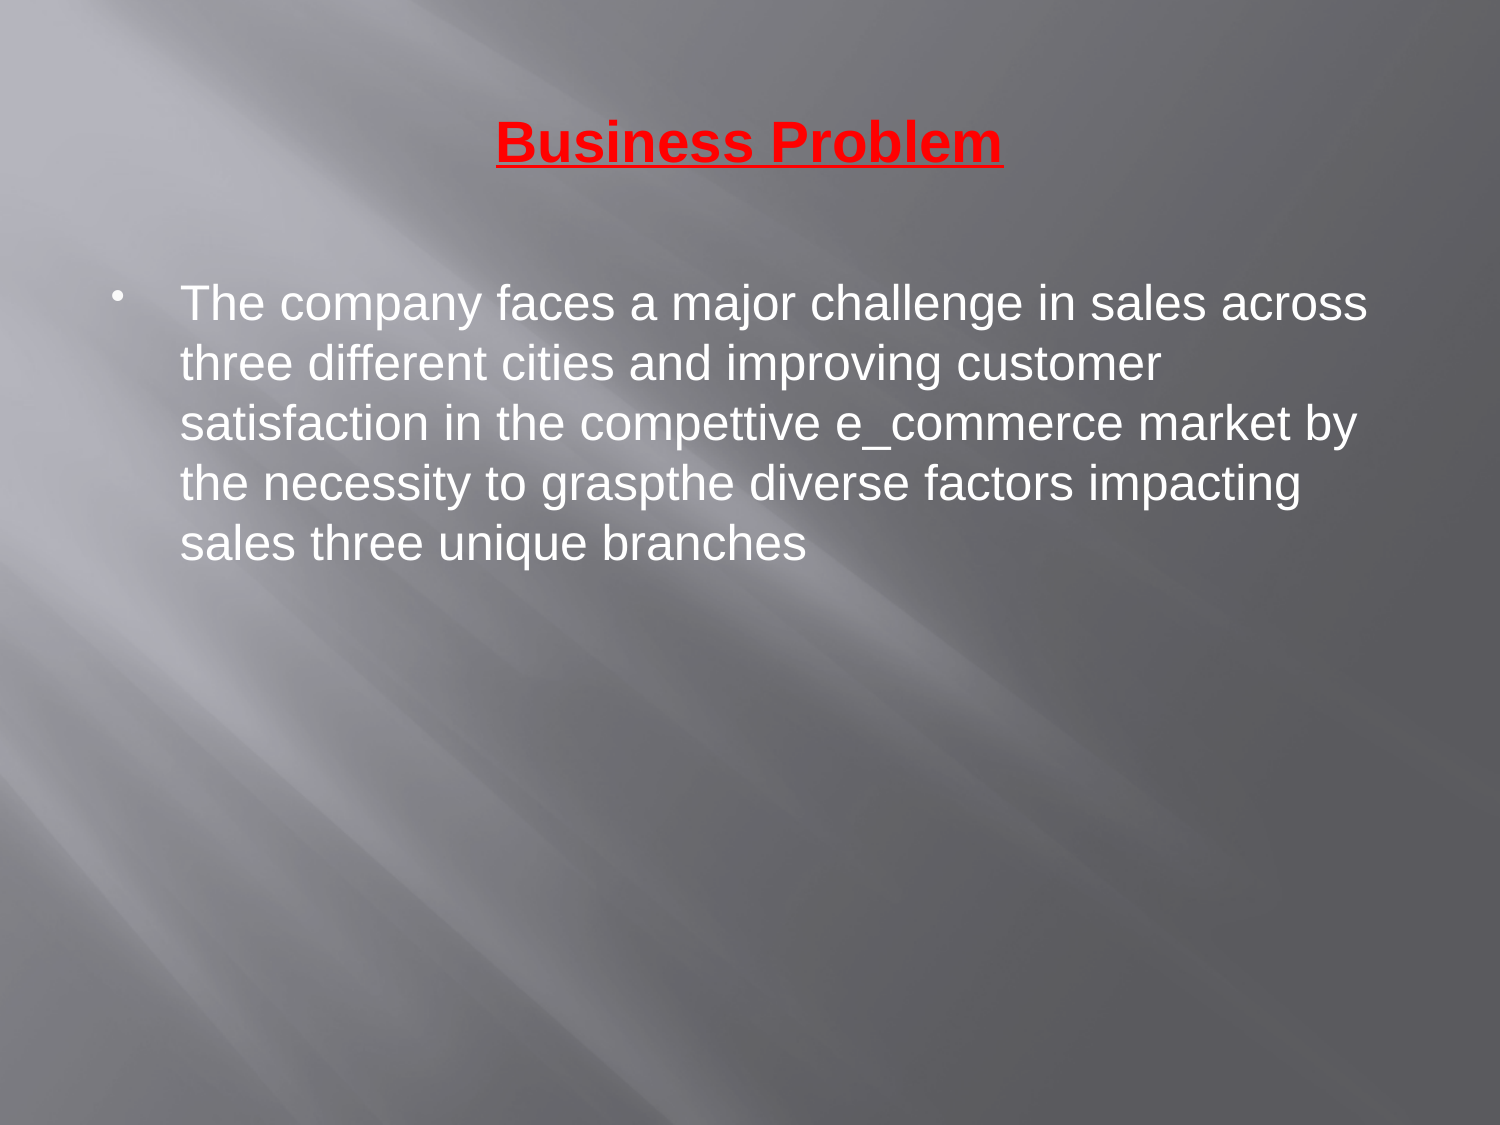

# Business Problem
The company faces a major challenge in sales across three different cities and improving customer satisfaction in the compettive e_commerce market by the necessity to graspthe diverse factors impacting sales three unique branches